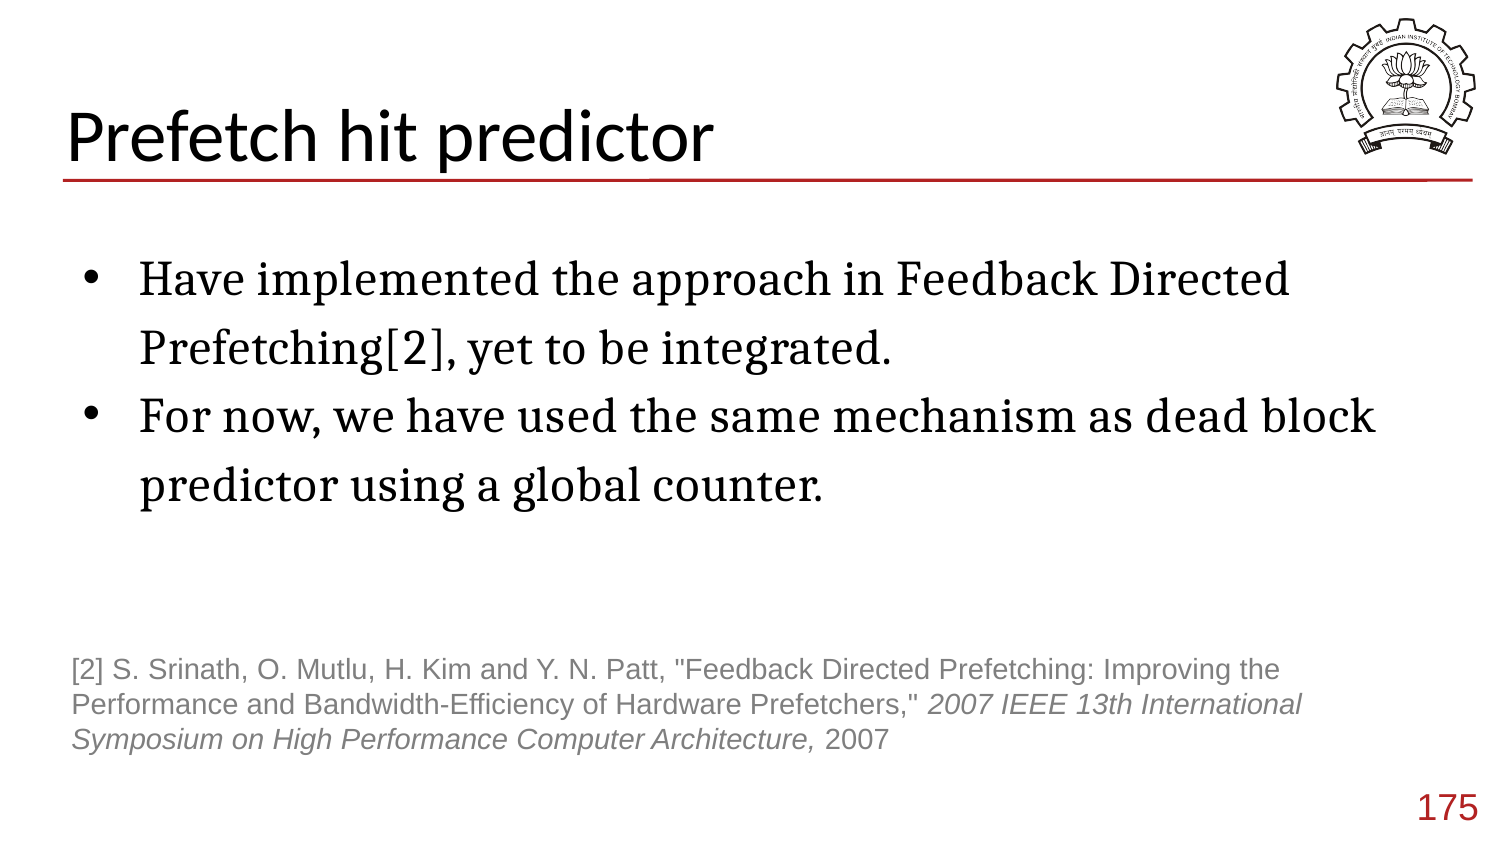

# Prefetch hit predictor
Have implemented the approach in Feedback Directed Prefetching[2], yet to be integrated.
For now, we have used the same mechanism as dead block predictor using a global counter.
[2] S. Srinath, O. Mutlu, H. Kim and Y. N. Patt, "Feedback Directed Prefetching: Improving the Performance and Bandwidth-Efficiency of Hardware Prefetchers," 2007 IEEE 13th International Symposium on High Performance Computer Architecture, 2007
175